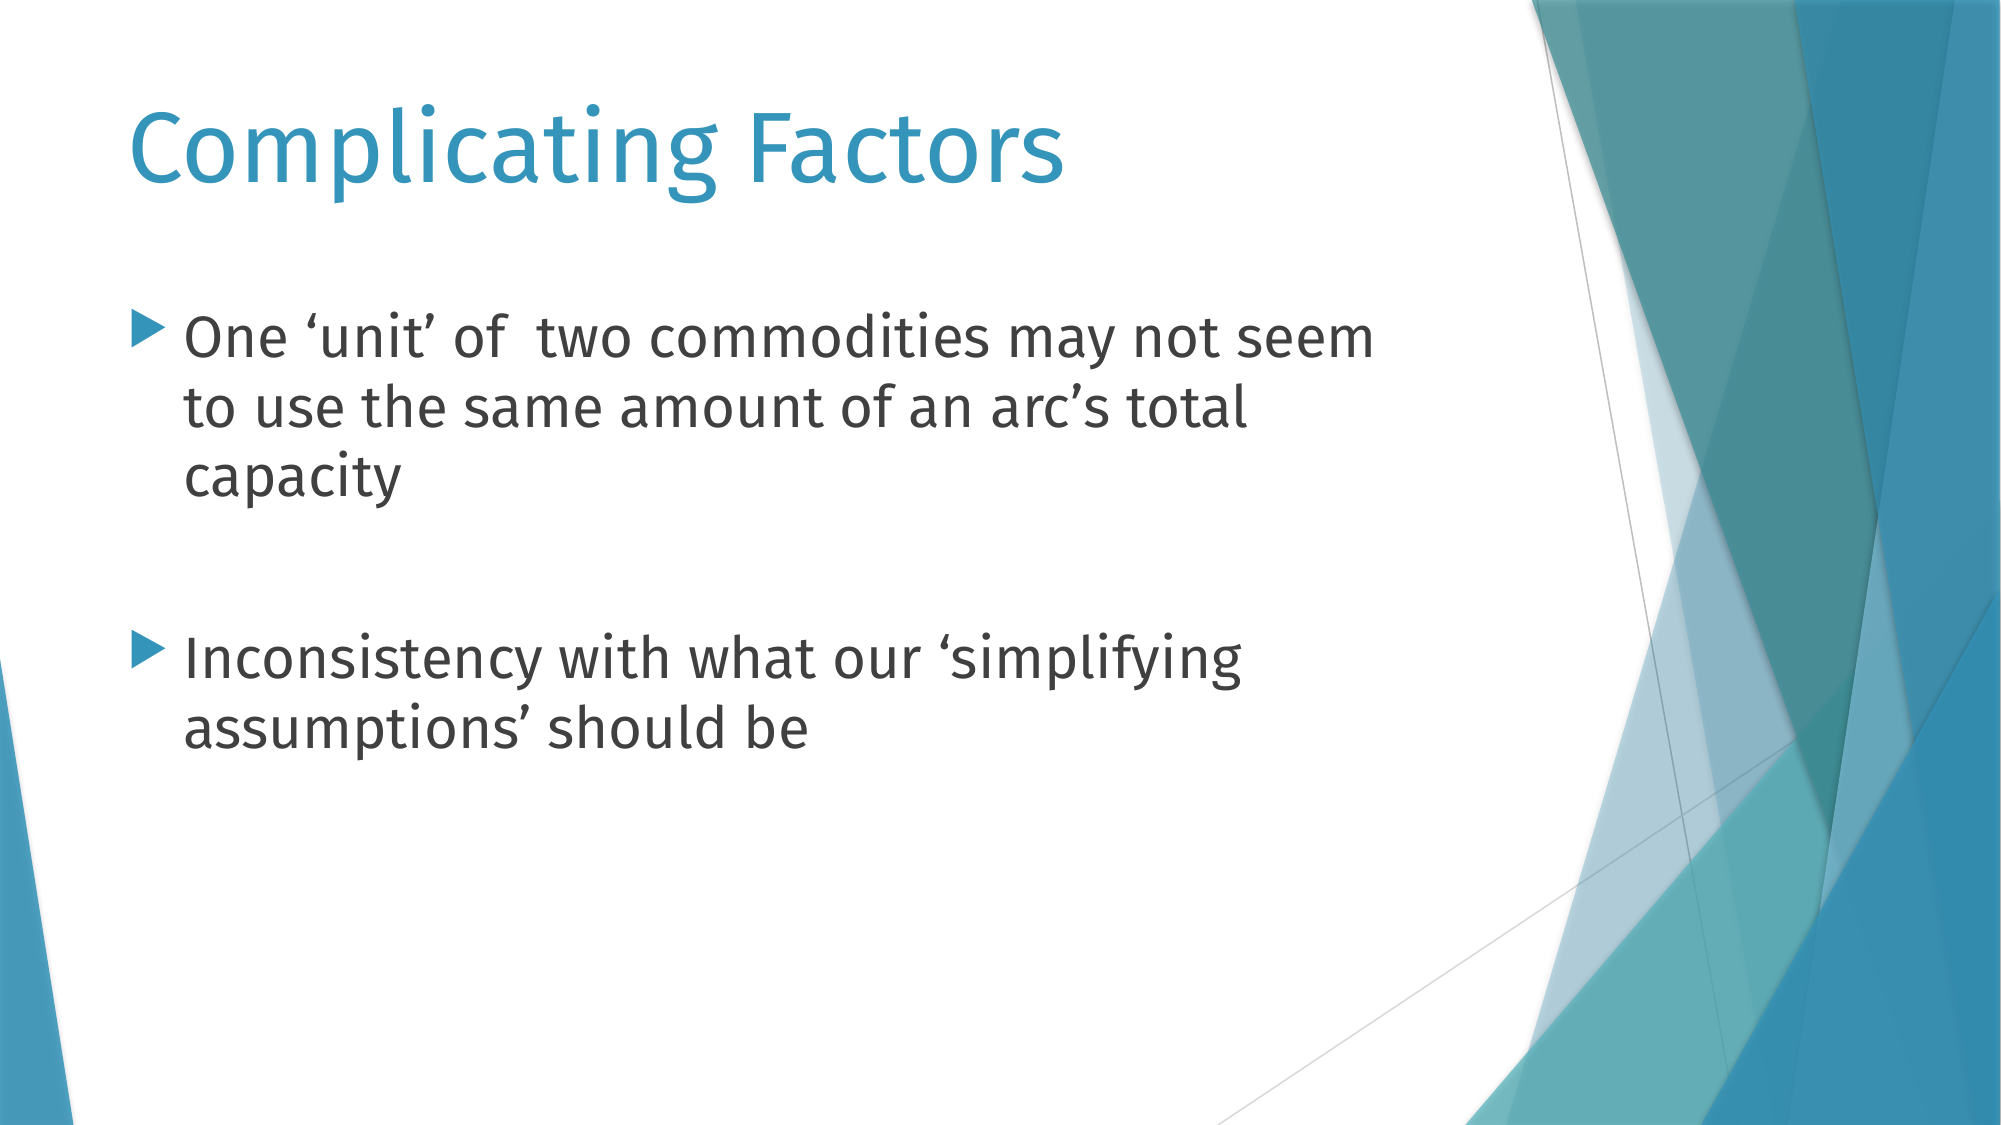

Complicating Factors
One ‘unit’ of  two commodities may not seem to use the same amount of an arc’s total capacity

Inconsistency with what our ‘simplifying assumptions’ should be